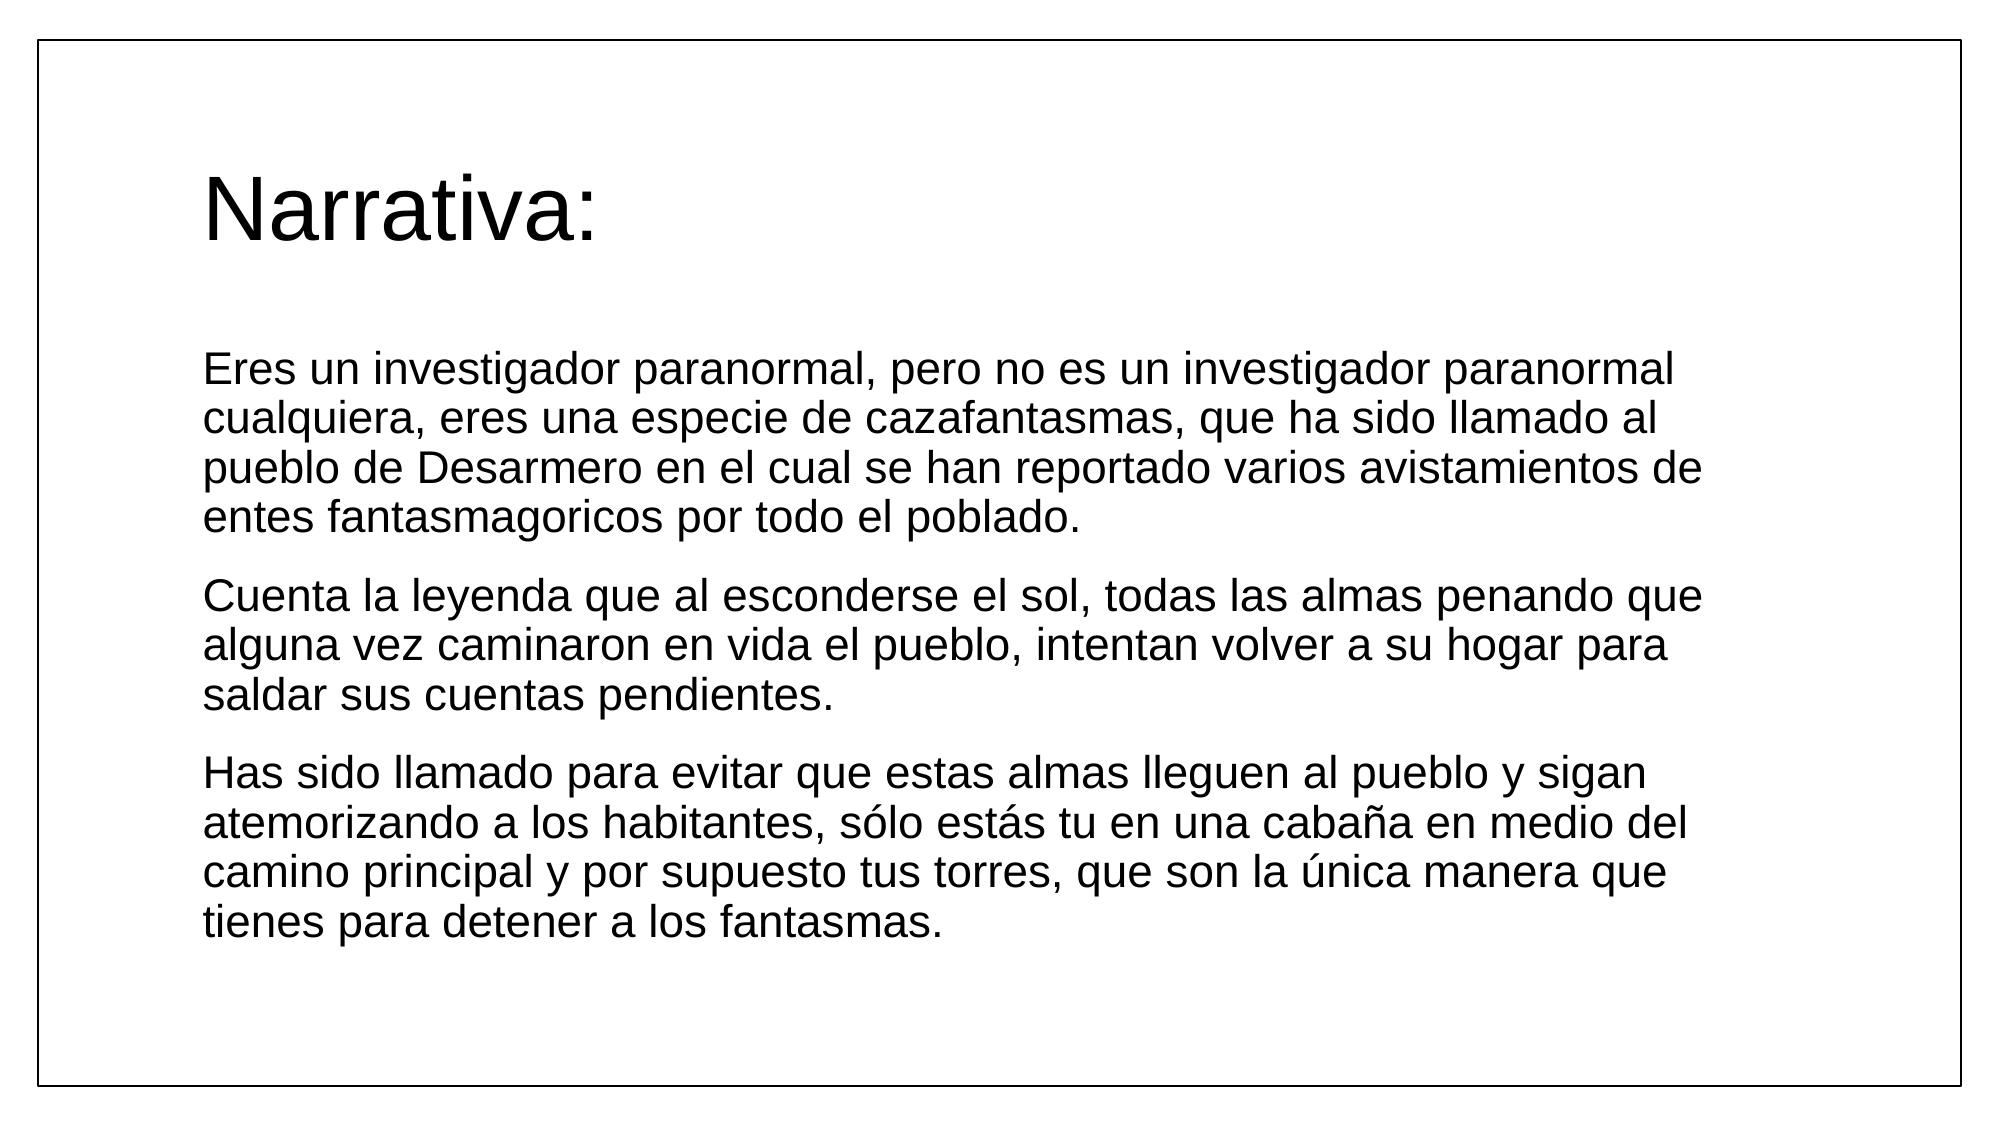

# Narrativa:
Eres un investigador paranormal, pero no es un investigador paranormal cualquiera, eres una especie de cazafantasmas, que ha sido llamado al pueblo de Desarmero en el cual se han reportado varios avistamientos de entes fantasmagoricos por todo el poblado.
Cuenta la leyenda que al esconderse el sol, todas las almas penando que alguna vez caminaron en vida el pueblo, intentan volver a su hogar para saldar sus cuentas pendientes.
Has sido llamado para evitar que estas almas lleguen al pueblo y sigan atemorizando a los habitantes, sólo estás tu en una cabaña en medio del camino principal y por supuesto tus torres, que son la única manera que tienes para detener a los fantasmas.